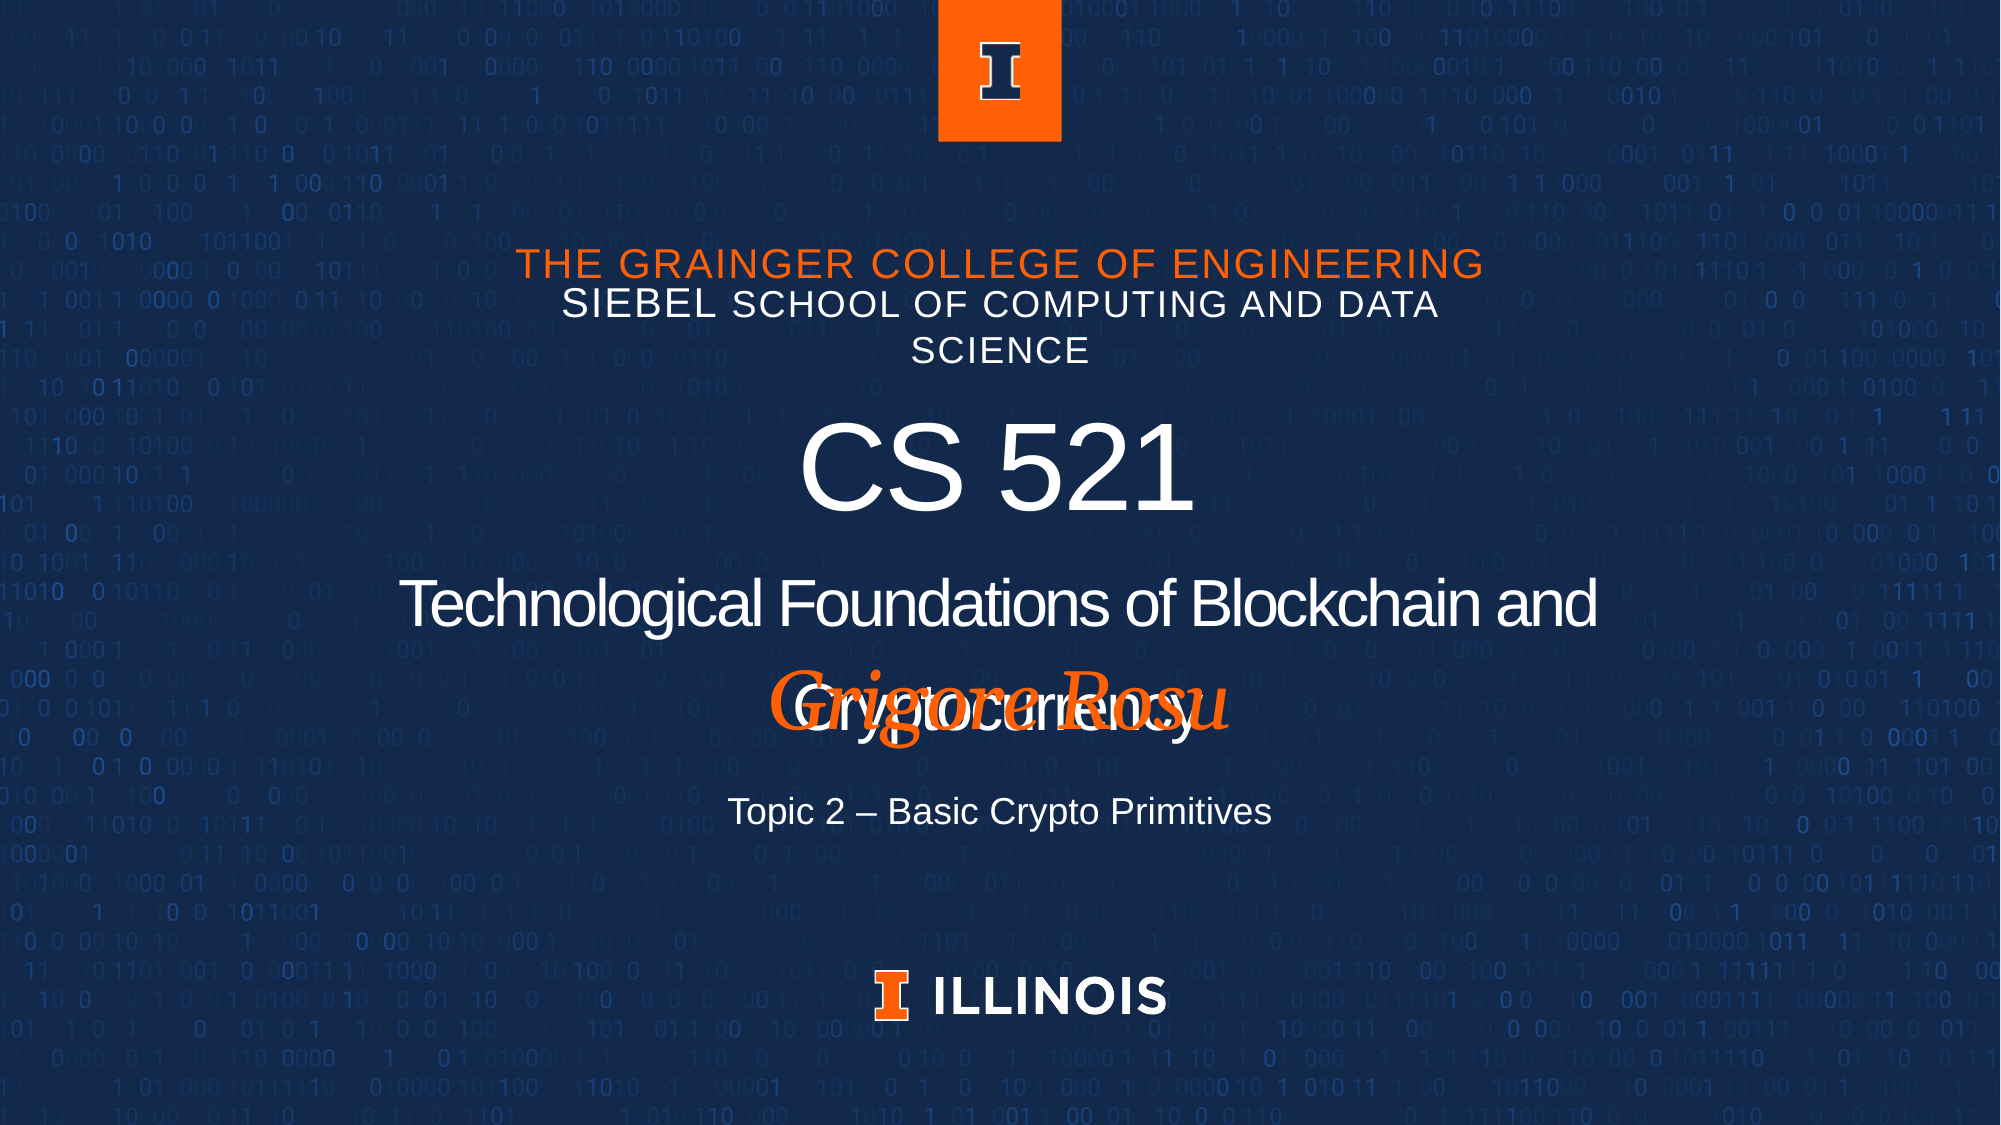

CS 521
Technological Foundations of Blockchain and Cryptocurrency
Grigore Rosu
Topic 2 – Basic Crypto Primitives